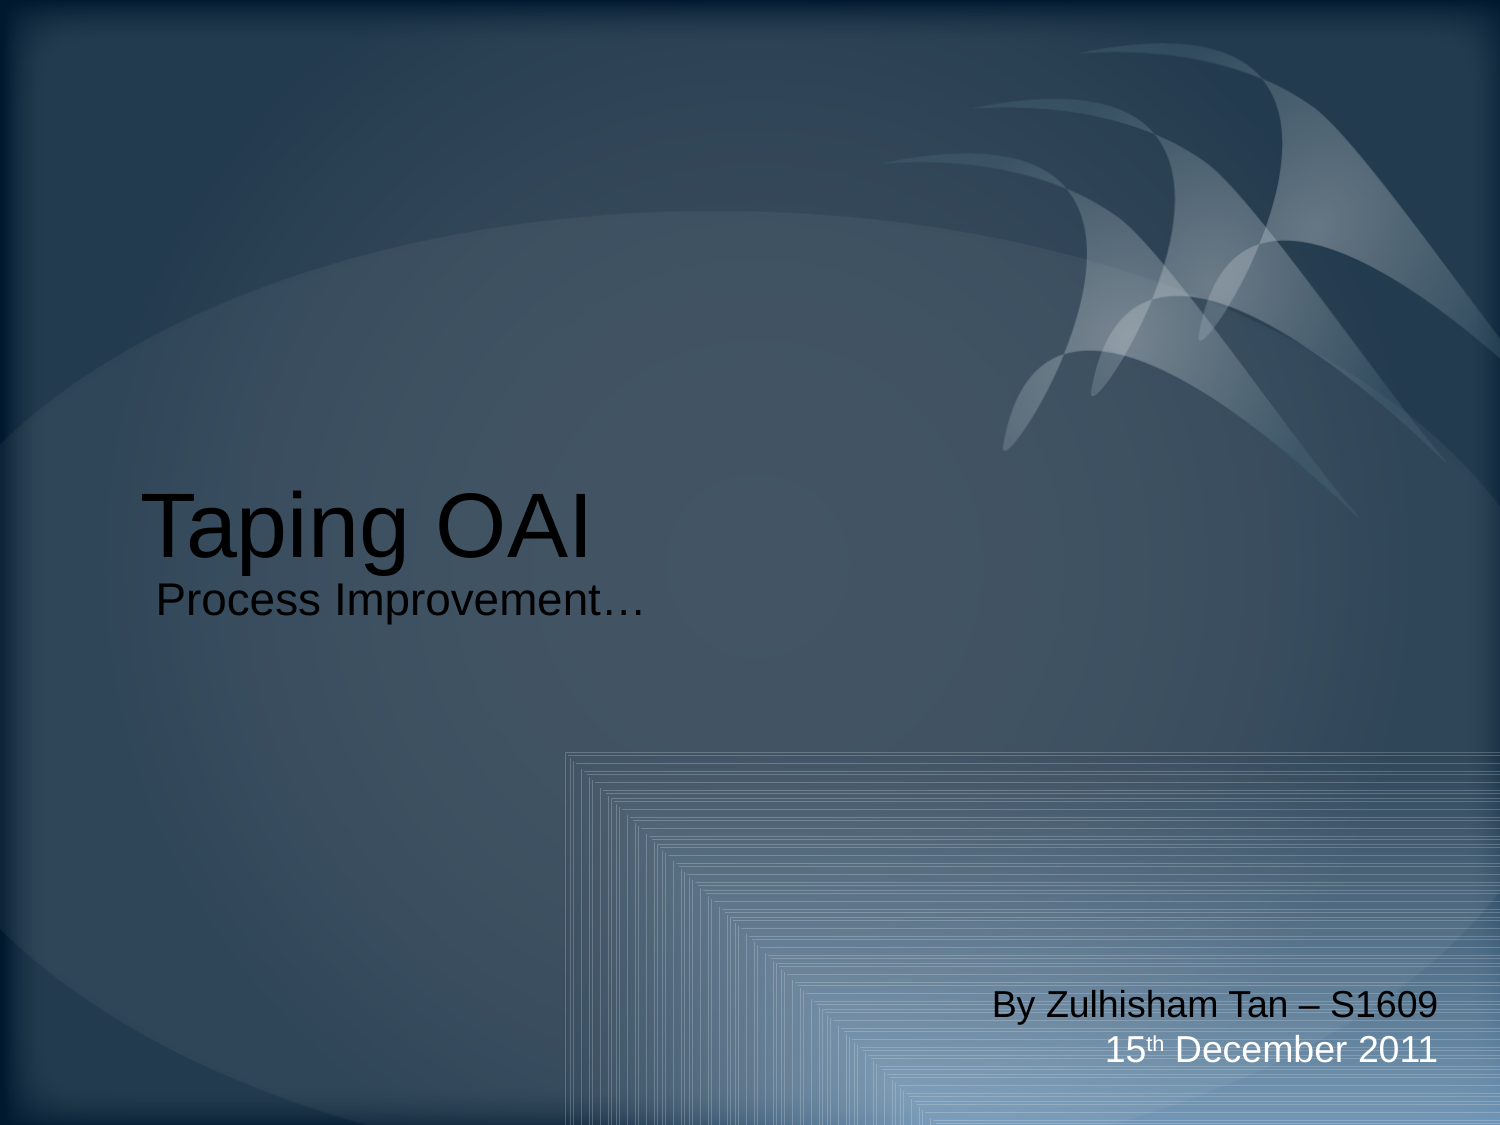

# Taping OAI
Process Improvement…

By Zulhisham Tan – S1609
15th December 2011